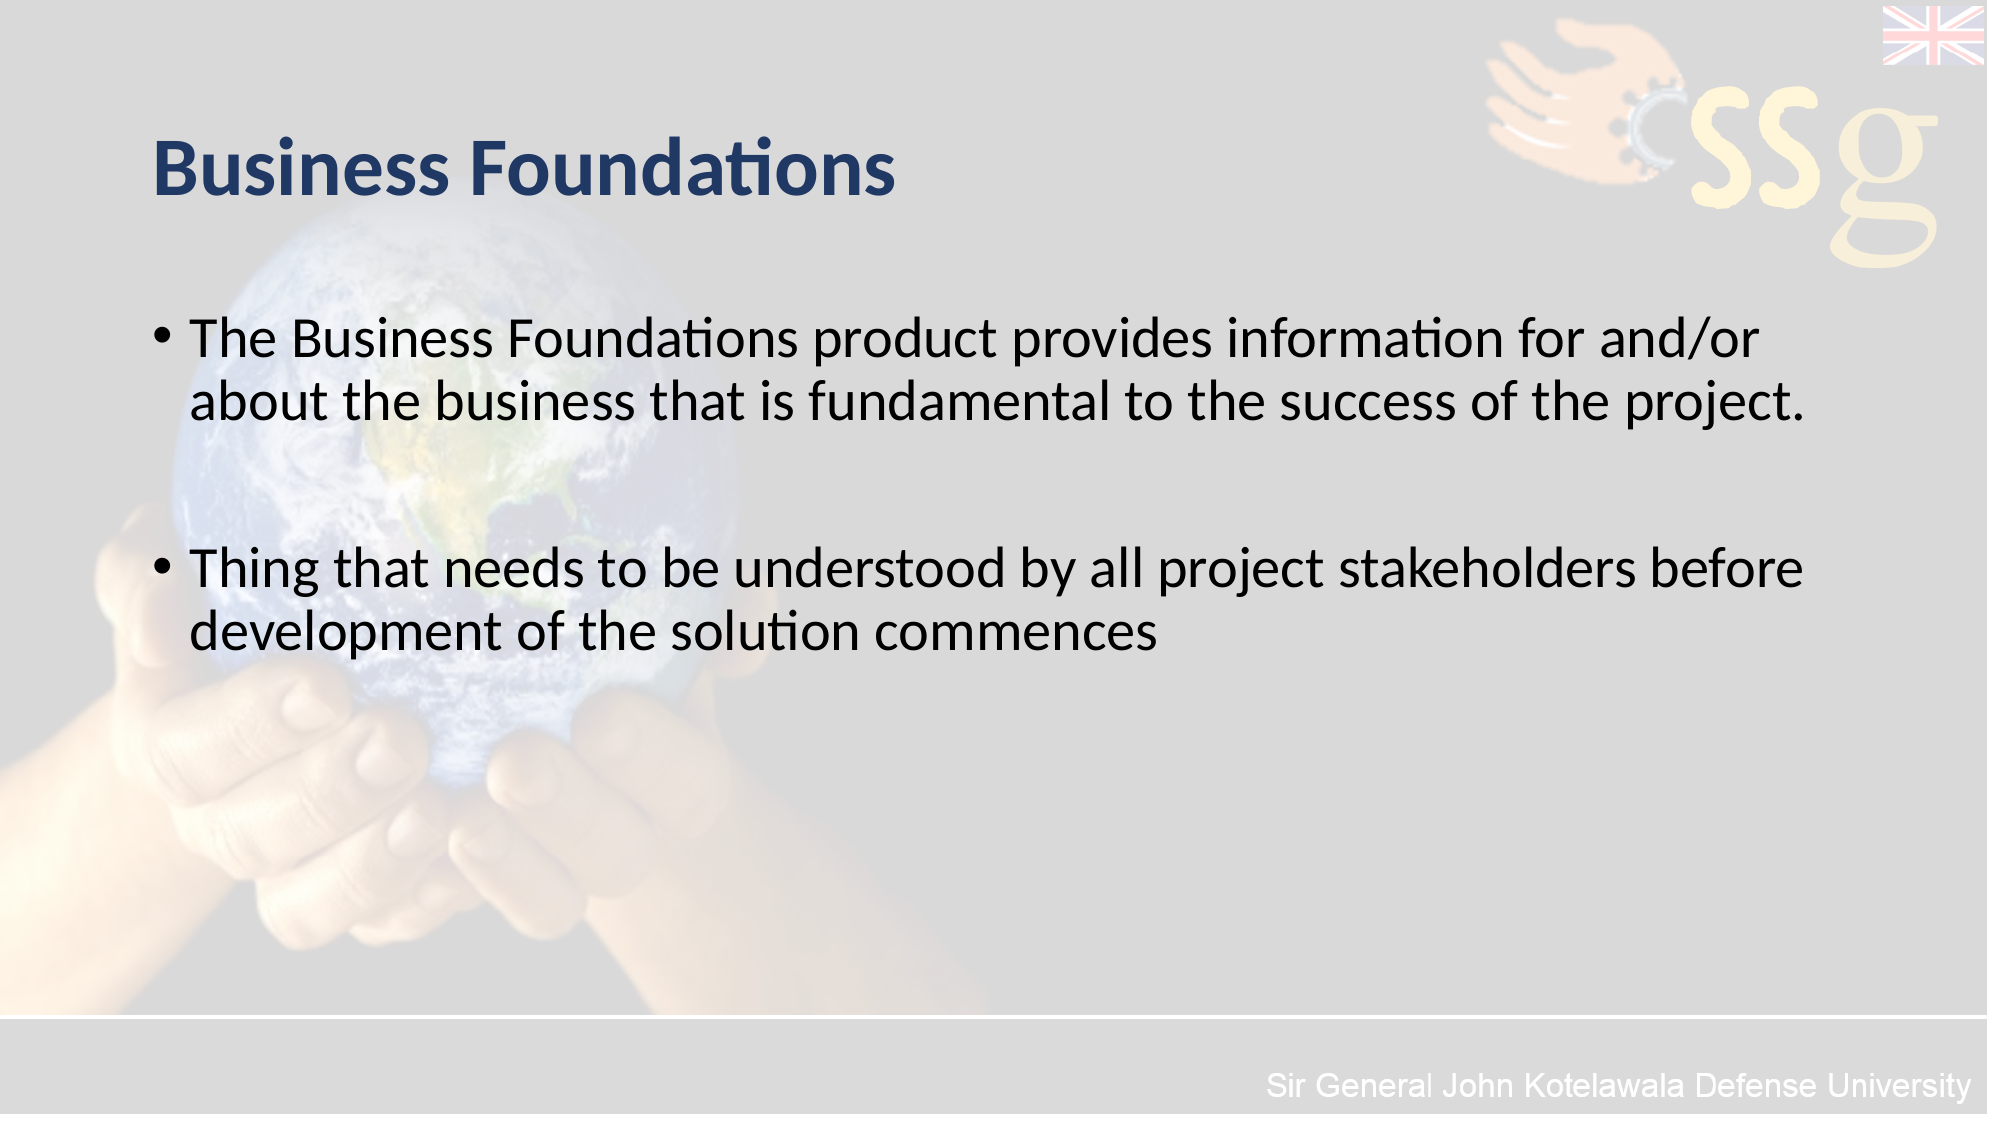

# Business Foundations
The Business Foundations product provides information for and/or about the business that is fundamental to the success of the project.

Thing that needs to be understood by all project stakeholders before development of the solution commences